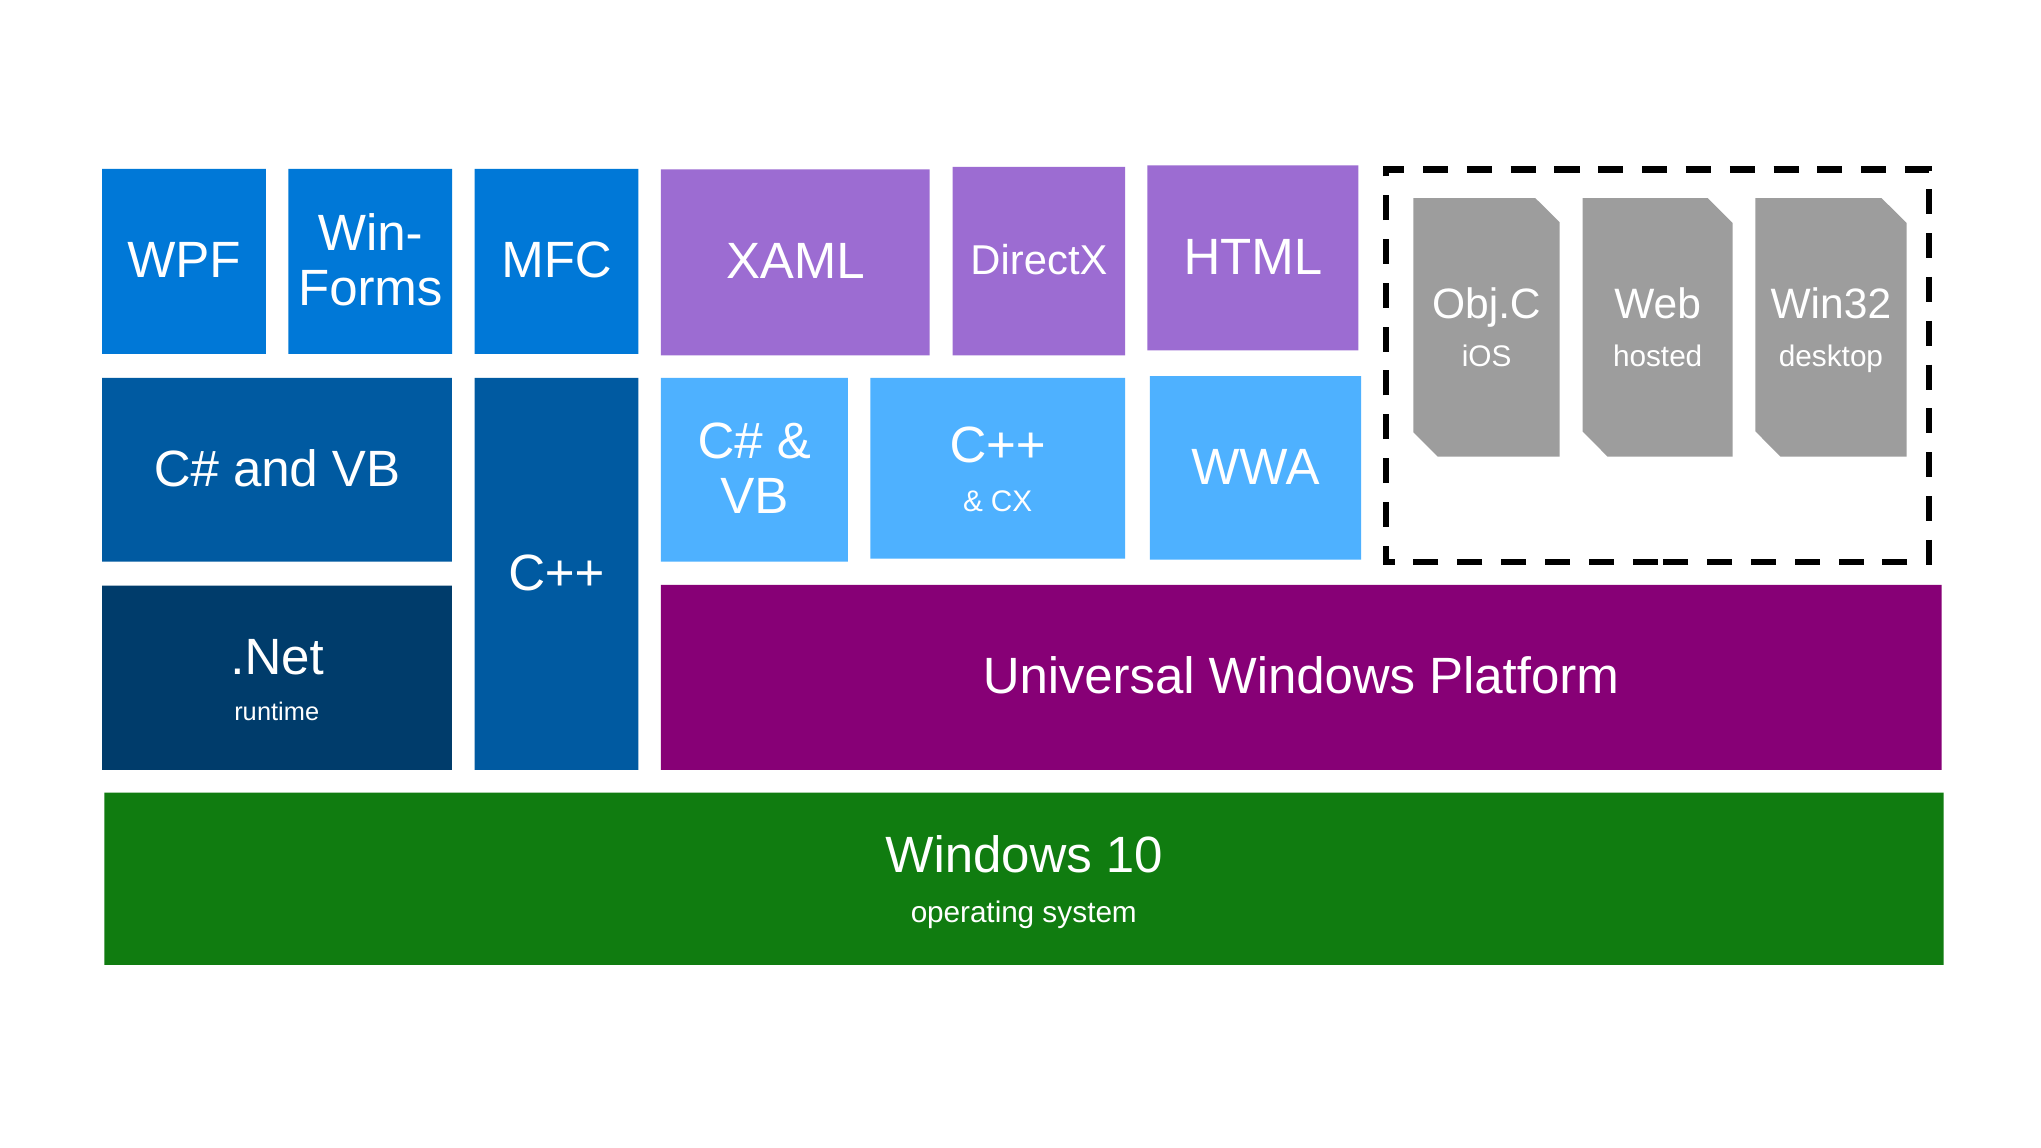

HTML
DirectX
XAML
WWA
C++
& CX
C# & VB
Universal Windows Platform
WPF
Win-Forms
MFC
C++
C# and VB
.Net
runtime
Bridging technologies
Obj.C
iOS
Web
hosted
Win32
desktop
Windows 10
operating system